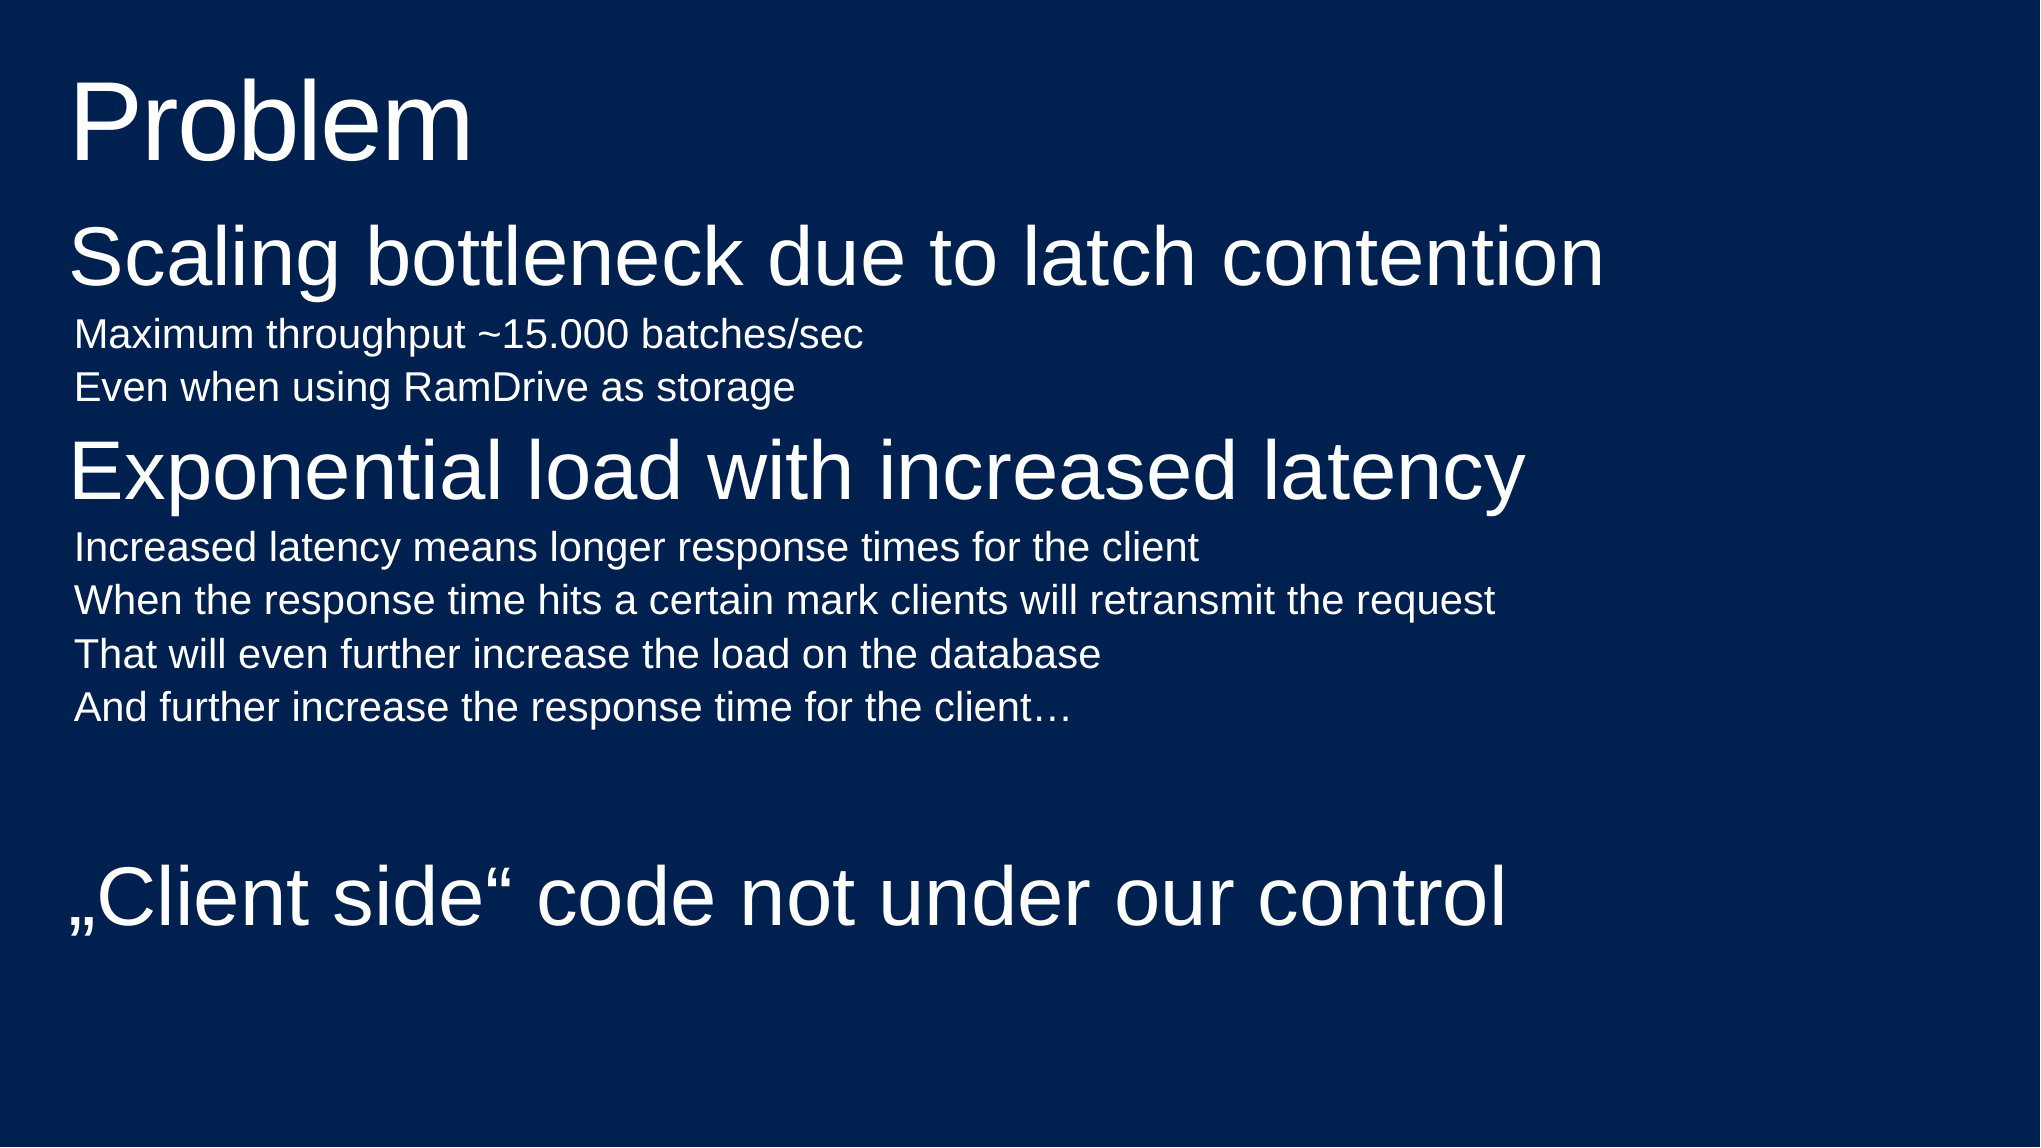

# Problem
Scaling bottleneck due to latch contention
Maximum throughput ~15.000 batches/sec
Even when using RamDrive as storage
Exponential load with increased latency
Increased latency means longer response times for the client
When the response time hits a certain mark clients will retransmit the request
That will even further increase the load on the database
And further increase the response time for the client…

„Client side“ code not under our control